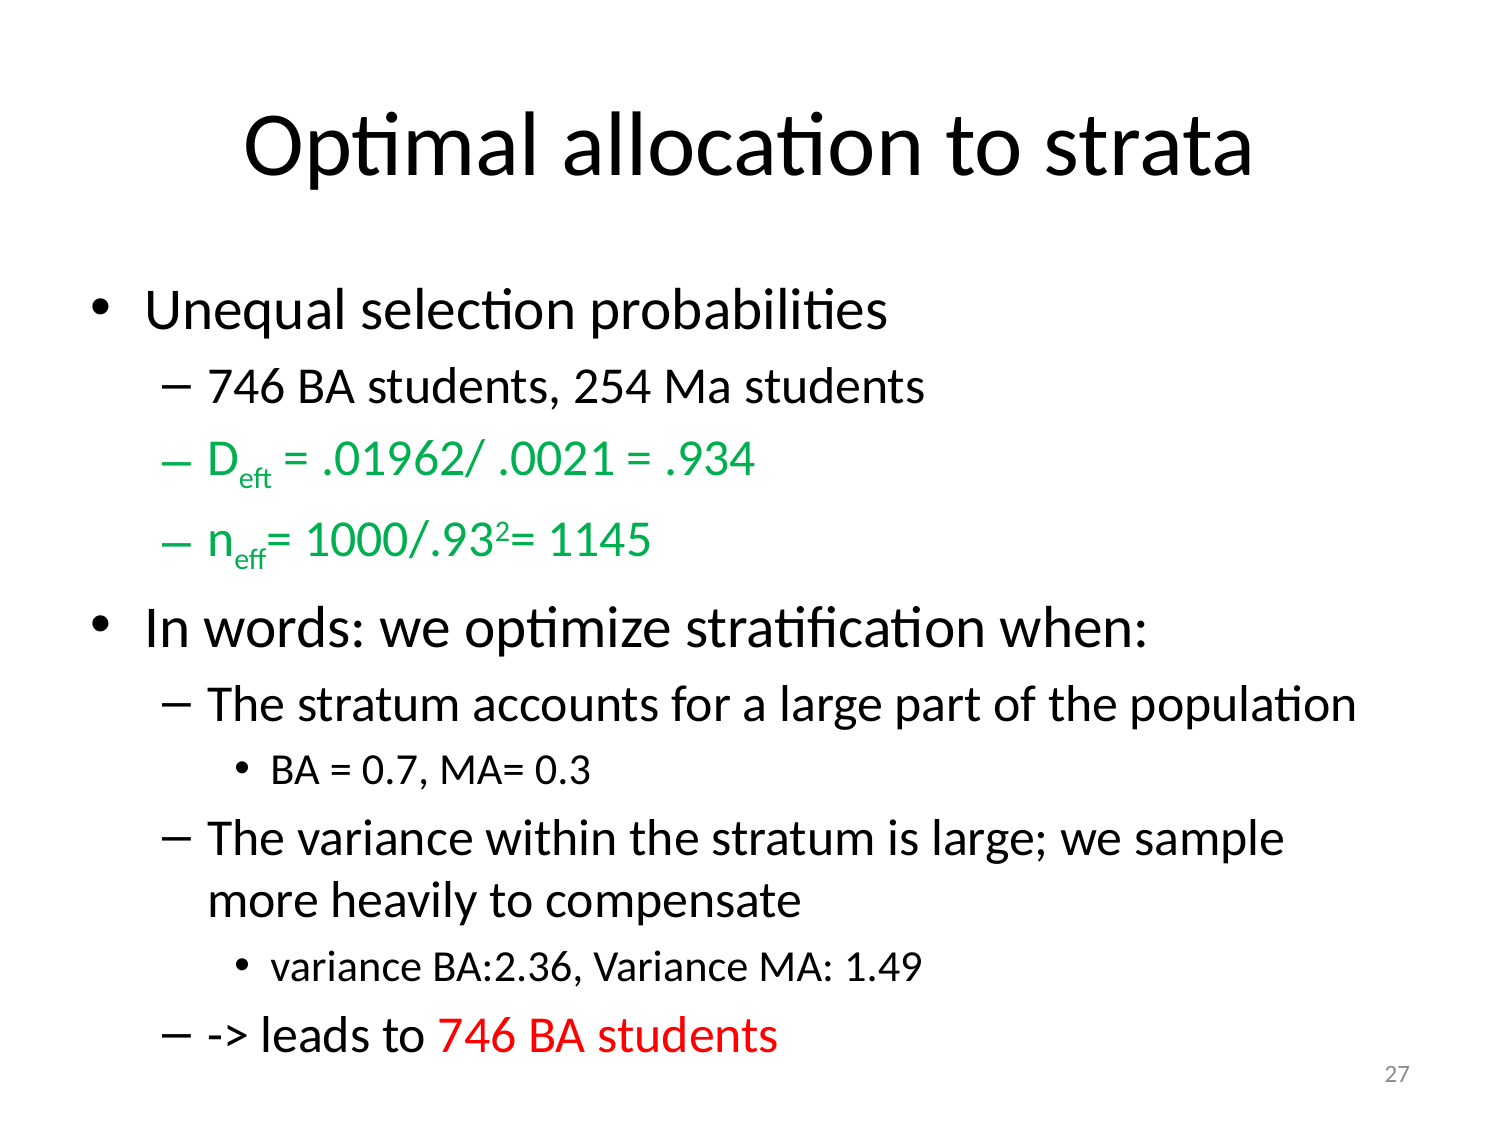

# Optimal allocation to strata
Unequal selection probabilities
746 BA students, 254 Ma students
Deft = .01962/ .0021 = .934
neff= 1000/.932= 1145
In words: we optimize stratification when:
The stratum accounts for a large part of the population
BA = 0.7, MA= 0.3
The variance within the stratum is large; we sample more heavily to compensate
variance BA:2.36, Variance MA: 1.49
-> leads to 746 BA students

27